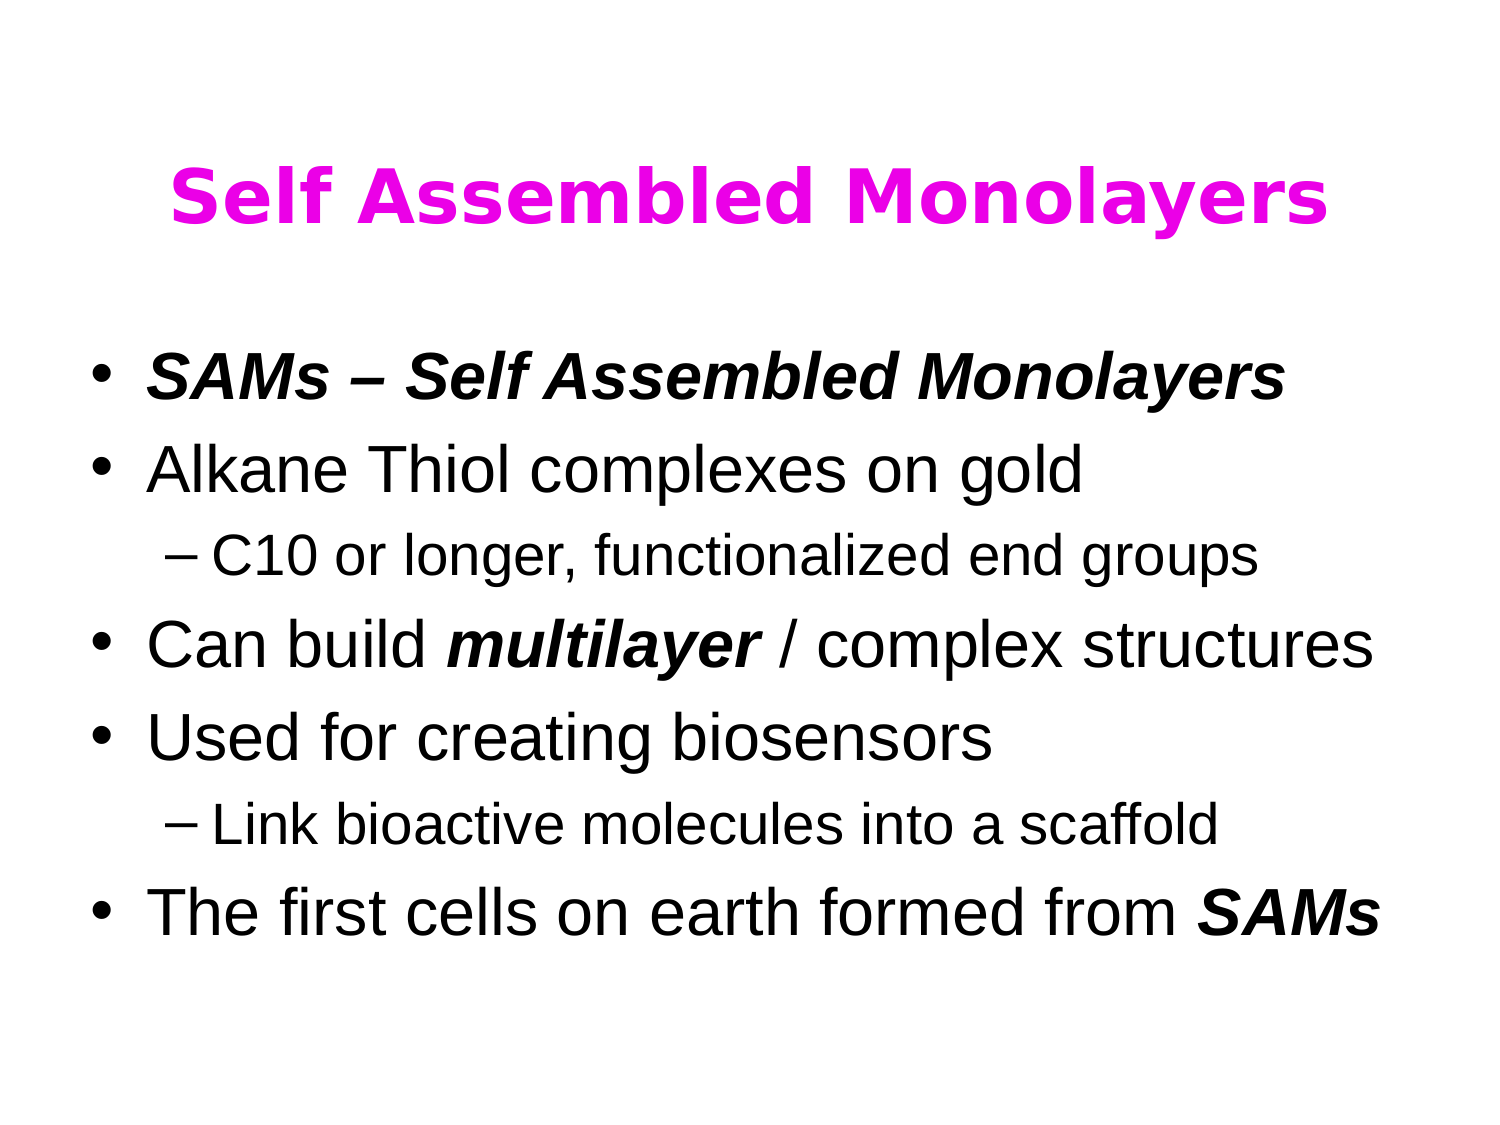

# Self Assembled Monolayers
SAMs – Self Assembled Monolayers
Alkane Thiol complexes on gold
C10 or longer, functionalized end groups
Can build multilayer / complex structures
Used for creating biosensors
Link bioactive molecules into a scaffold
The first cells on earth formed from SAMs